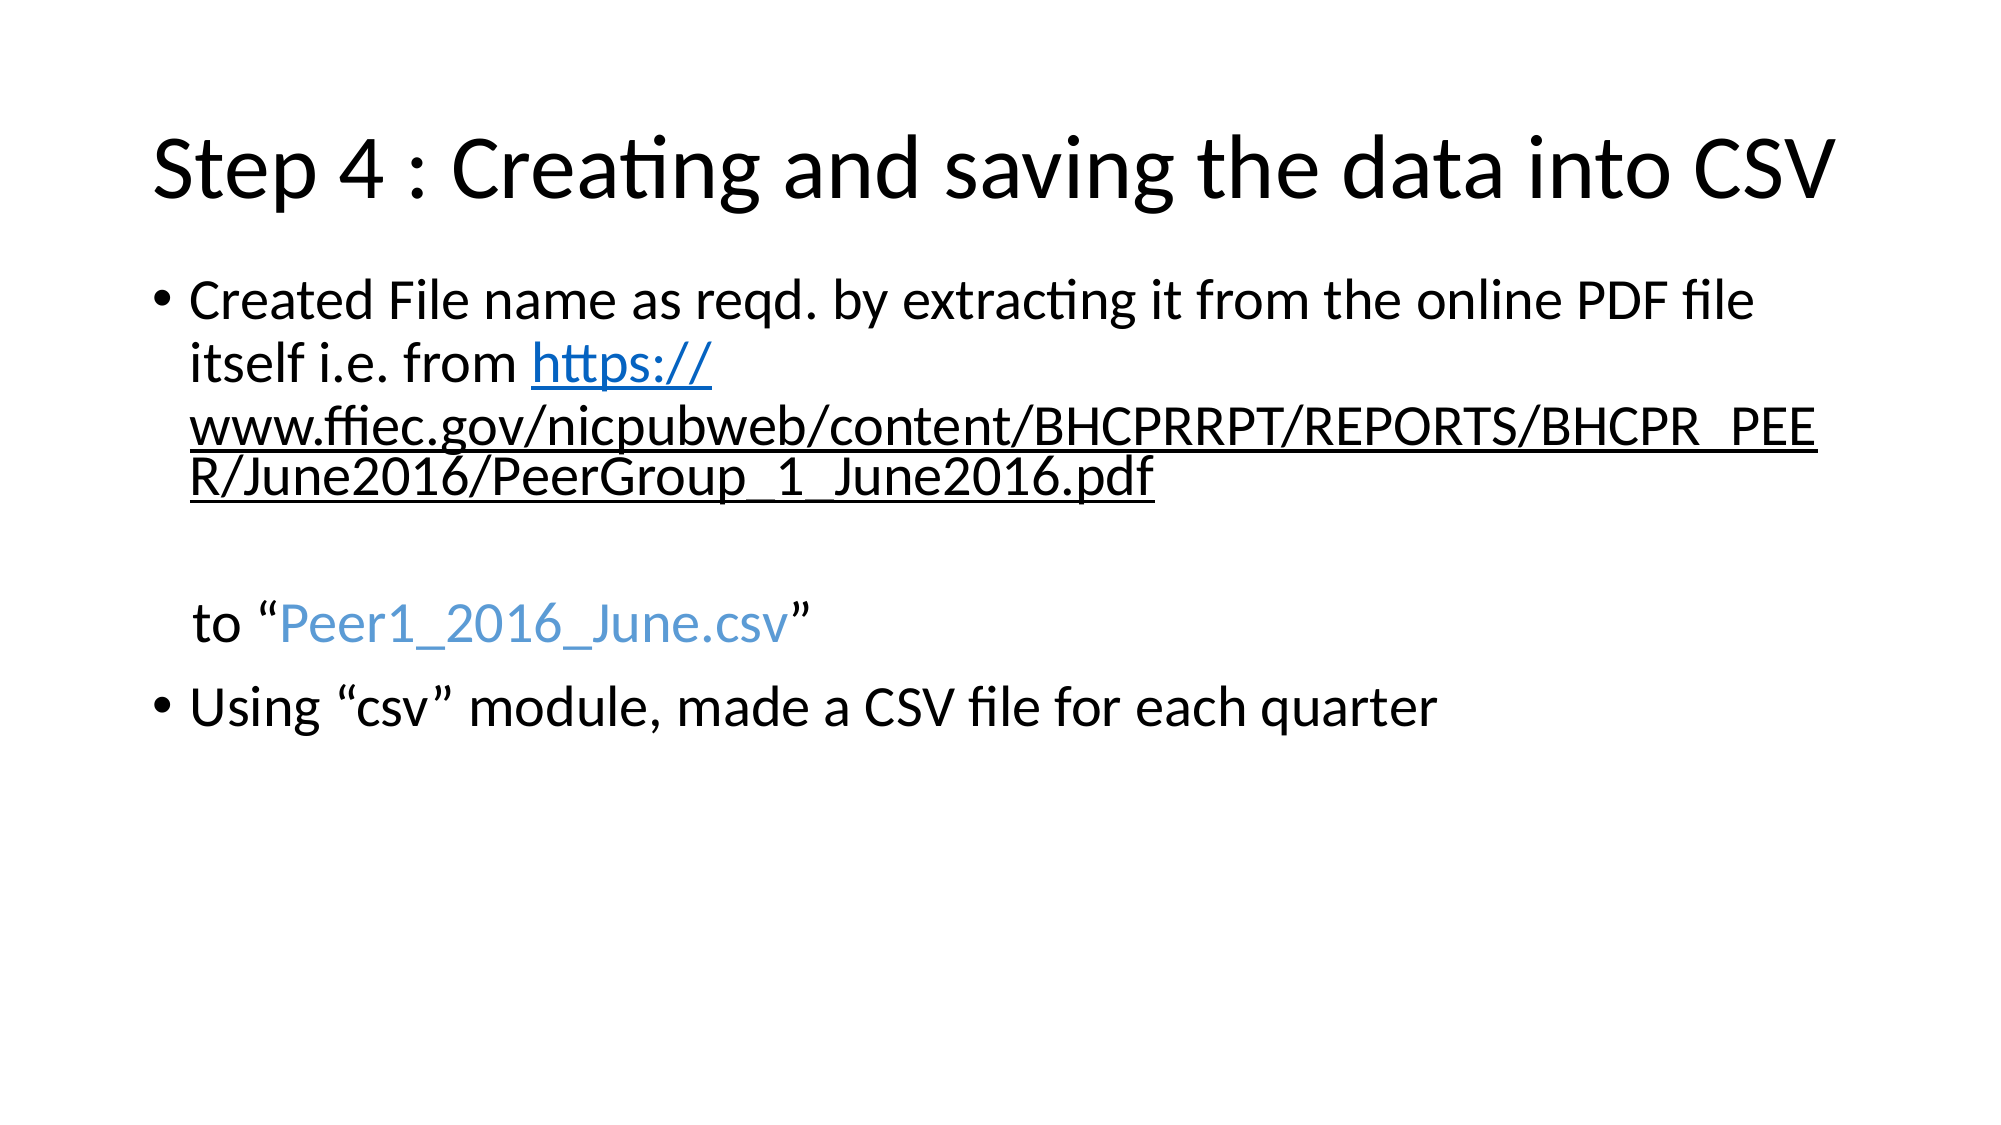

# Step 4 : Creating and saving the data into CSV
Created File name as reqd. by extracting it from the online PDF file itself i.e. from https://www.ffiec.gov/nicpubweb/content/BHCPRRPT/REPORTS/BHCPR_PEER/June2016/PeerGroup_1_June2016.pdf
   to “Peer1_2016_June.csv”
Using “csv” module, made a CSV file for each quarter